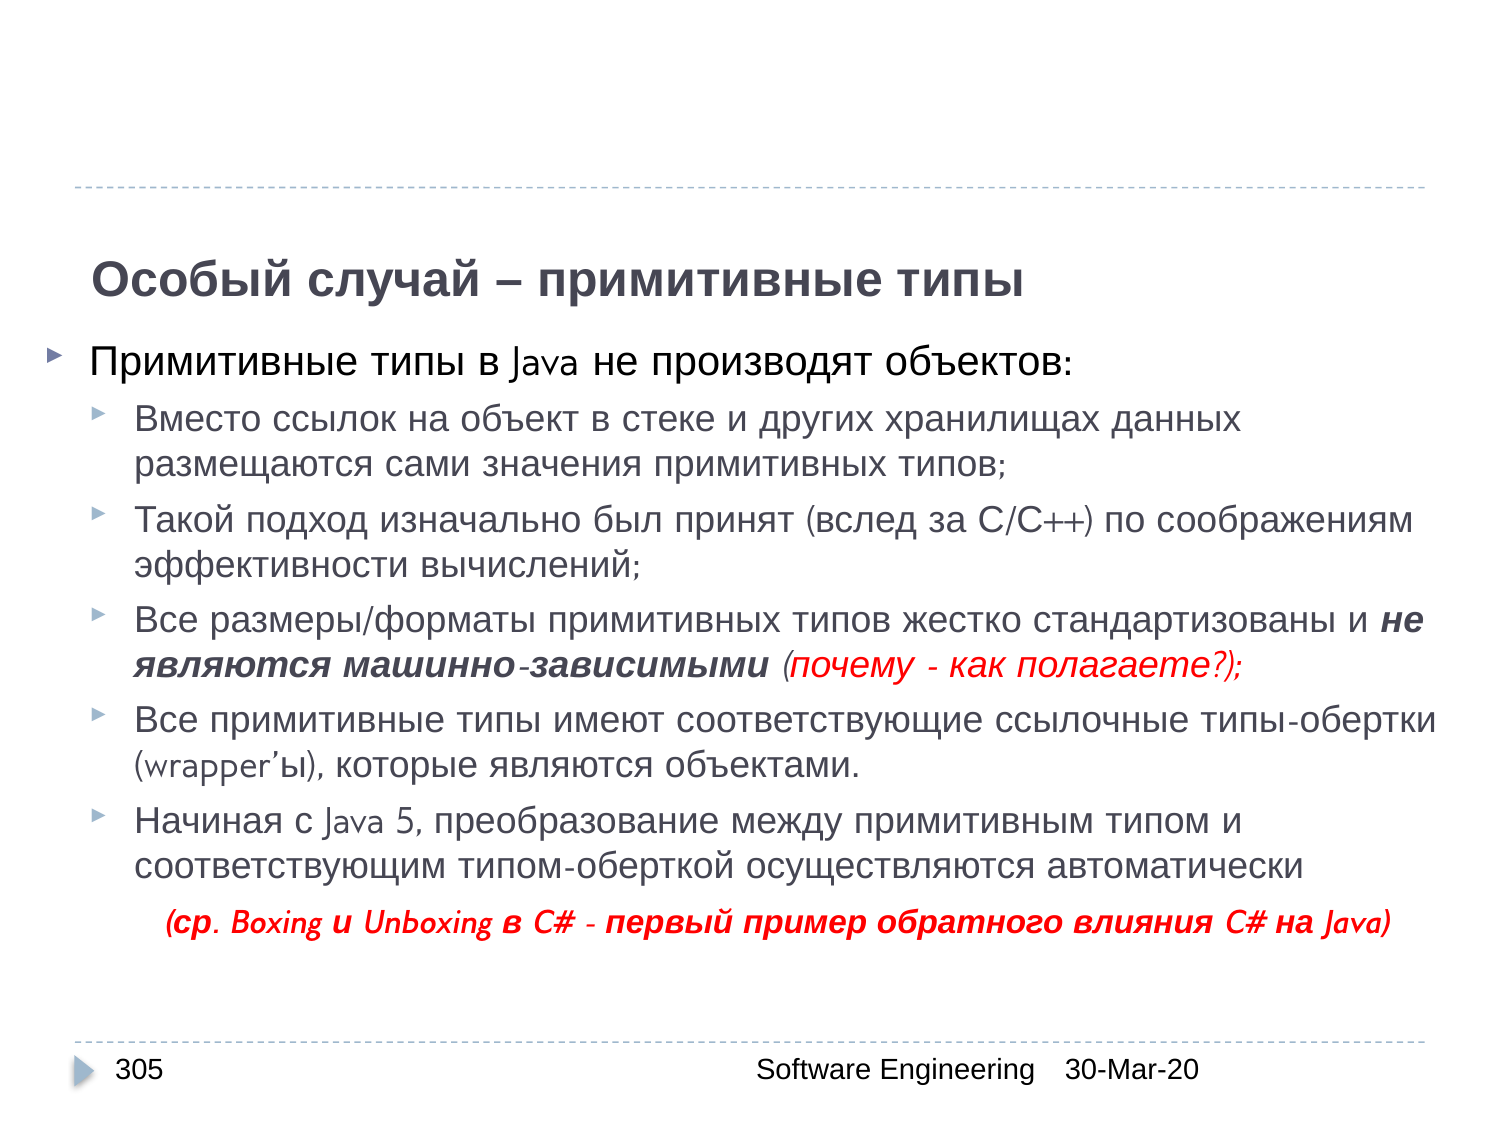

# Особый случай – примитивные типы
Примитивные типы в Java не производят объектов:
Вместо ссылок на объект в стеке и других хранилищах данных размещаются сами значения примитивных типов;
Такой подход изначально был принят (вслед за С/С++) по соображениям эффективности вычислений;
Все размеры/форматы примитивных типов жестко стандартизованы и не являются машинно-зависимыми (почему - как полагаете?);
Все примитивные типы имеют соответствующие ссылочные типы-обертки (wrapper’ы), которые являются объектами.
Начиная с Java 5, преобразование между примитивным типом и соответствующим типом-оберткой осуществляются автоматически
    (ср. Boxing и Unboxing в C# - первый пример обратного влияния C# на Java)
305
Software Engineering
30-Mar-20